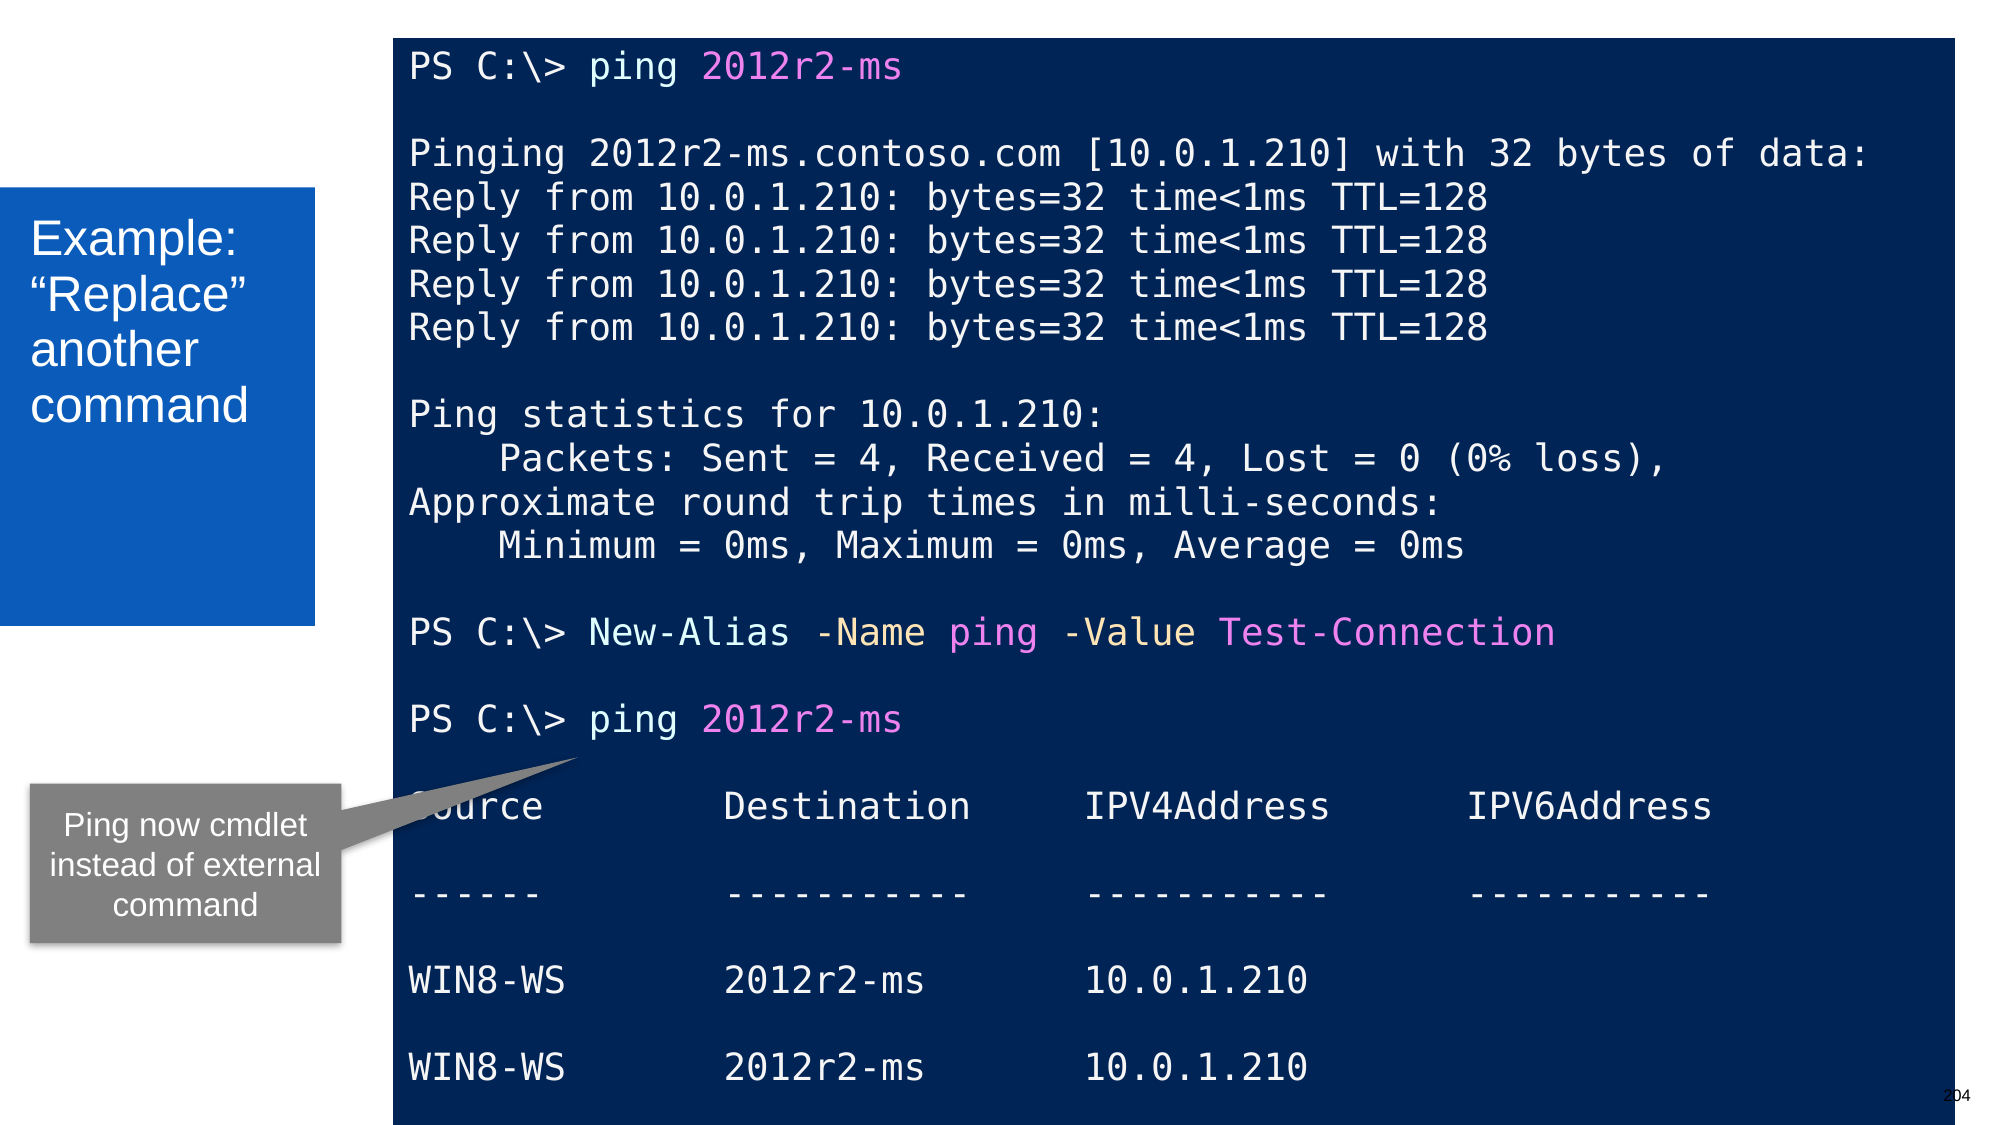

| PS C:\> ping 2012r2-ms Pinging 2012r2-ms.contoso.com [10.0.1.210] with 32 bytes of data: Reply from 10.0.1.210: bytes=32 time<1ms TTL=128 Reply from 10.0.1.210: bytes=32 time<1ms TTL=128 Reply from 10.0.1.210: bytes=32 time<1ms TTL=128 Reply from 10.0.1.210: bytes=32 time<1ms TTL=128 Ping statistics for 10.0.1.210: Packets: Sent = 4, Received = 4, Lost = 0 (0% loss), Approximate round trip times in milli-seconds: Minimum = 0ms, Maximum = 0ms, Average = 0ms PS C:\> New-Alias -Name ping -Value Test-Connection PS C:\> ping 2012r2-ms Source Destination IPV4Address IPV6Address ------ ----------- ----------- ----------- WIN8-WS 2012r2-ms 10.0.1.210 WIN8-WS 2012r2-ms 10.0.1.210 WIN8-WS 2012r2-ms 10.0.1.210 WIN8-WS 2012r2-ms 10.0.1.210 |
| --- |
# Example: “Replace” another command
Ping now cmdlet instead of external command
204